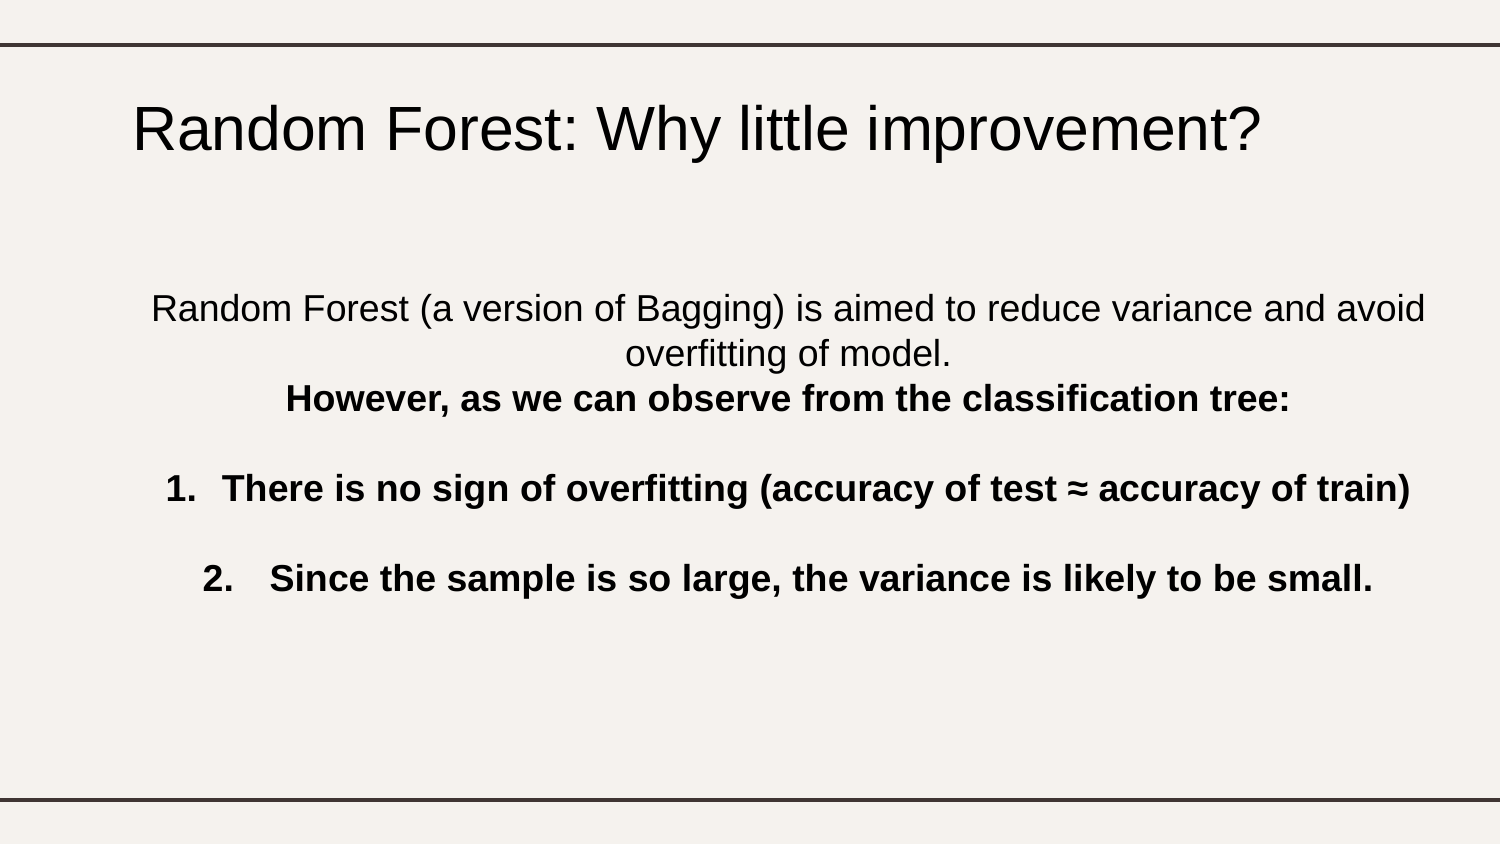

# Random Forest: Why little improvement?
Random Forest (a version of Bagging) is aimed to reduce variance and avoid overfitting of model.
However, as we can observe from the classification tree:

There is no sign of overfitting (accuracy of test ≈ accuracy of train)

 Since the sample is so large, the variance is likely to be small.